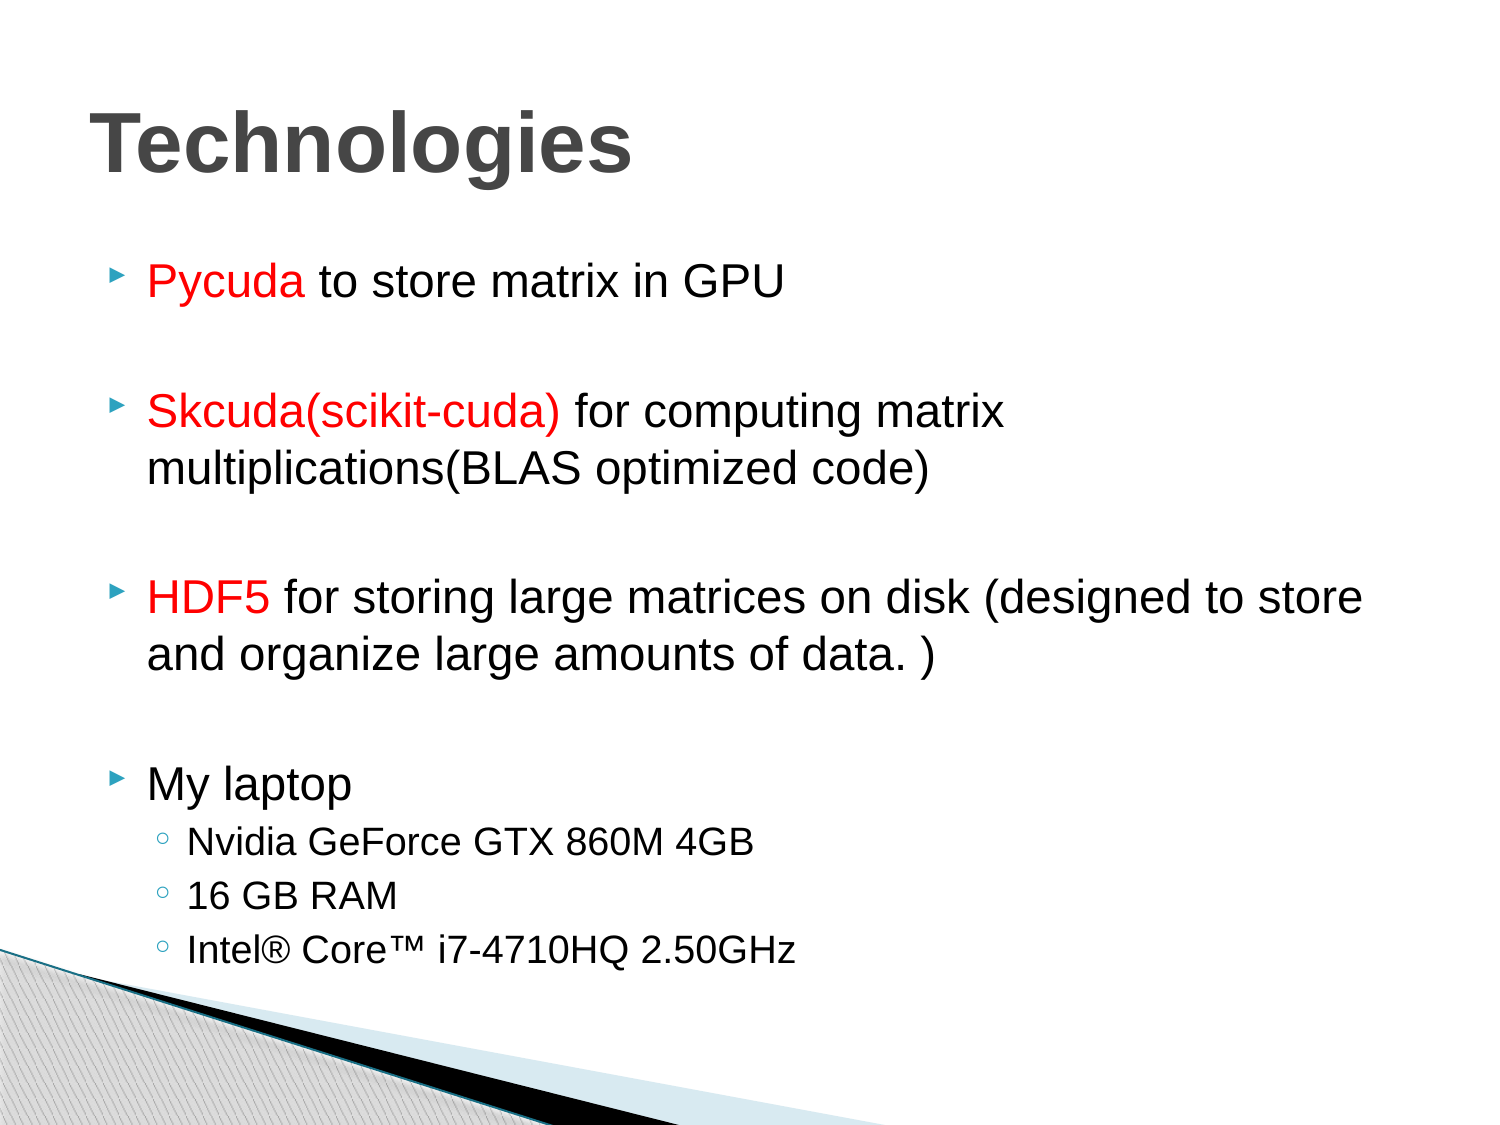

# Technologies
Pycuda to store matrix in GPU

Skcuda(scikit-cuda) for computing matrix multiplications(BLAS optimized code)

HDF5 for storing large matrices on disk (designed to store and organize large amounts of data. )

My laptop
Nvidia GeForce GTX 860M 4GB
16 GB RAM
Intel® Core™ i7-4710HQ 2.50GHz